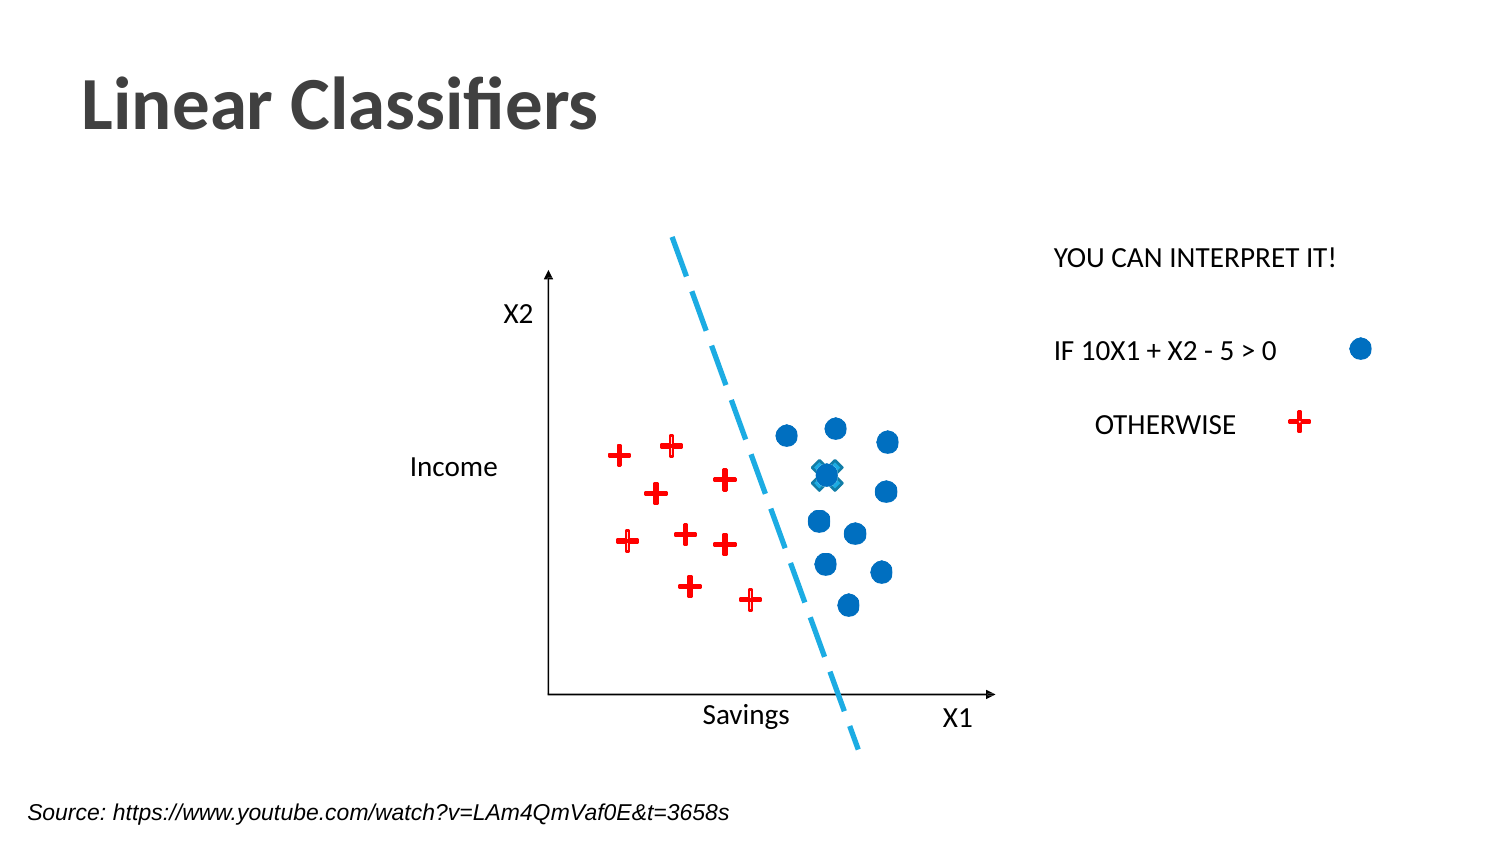

# Linear Classifiers
YOU CAN INTERPRET IT!

X2
IF 10X1 + X2 - 5 > 0

OTHERWISE

Income

Savings
X1
Source: https://www.youtube.com/watch?v=LAm4QmVaf0E&t=3658s